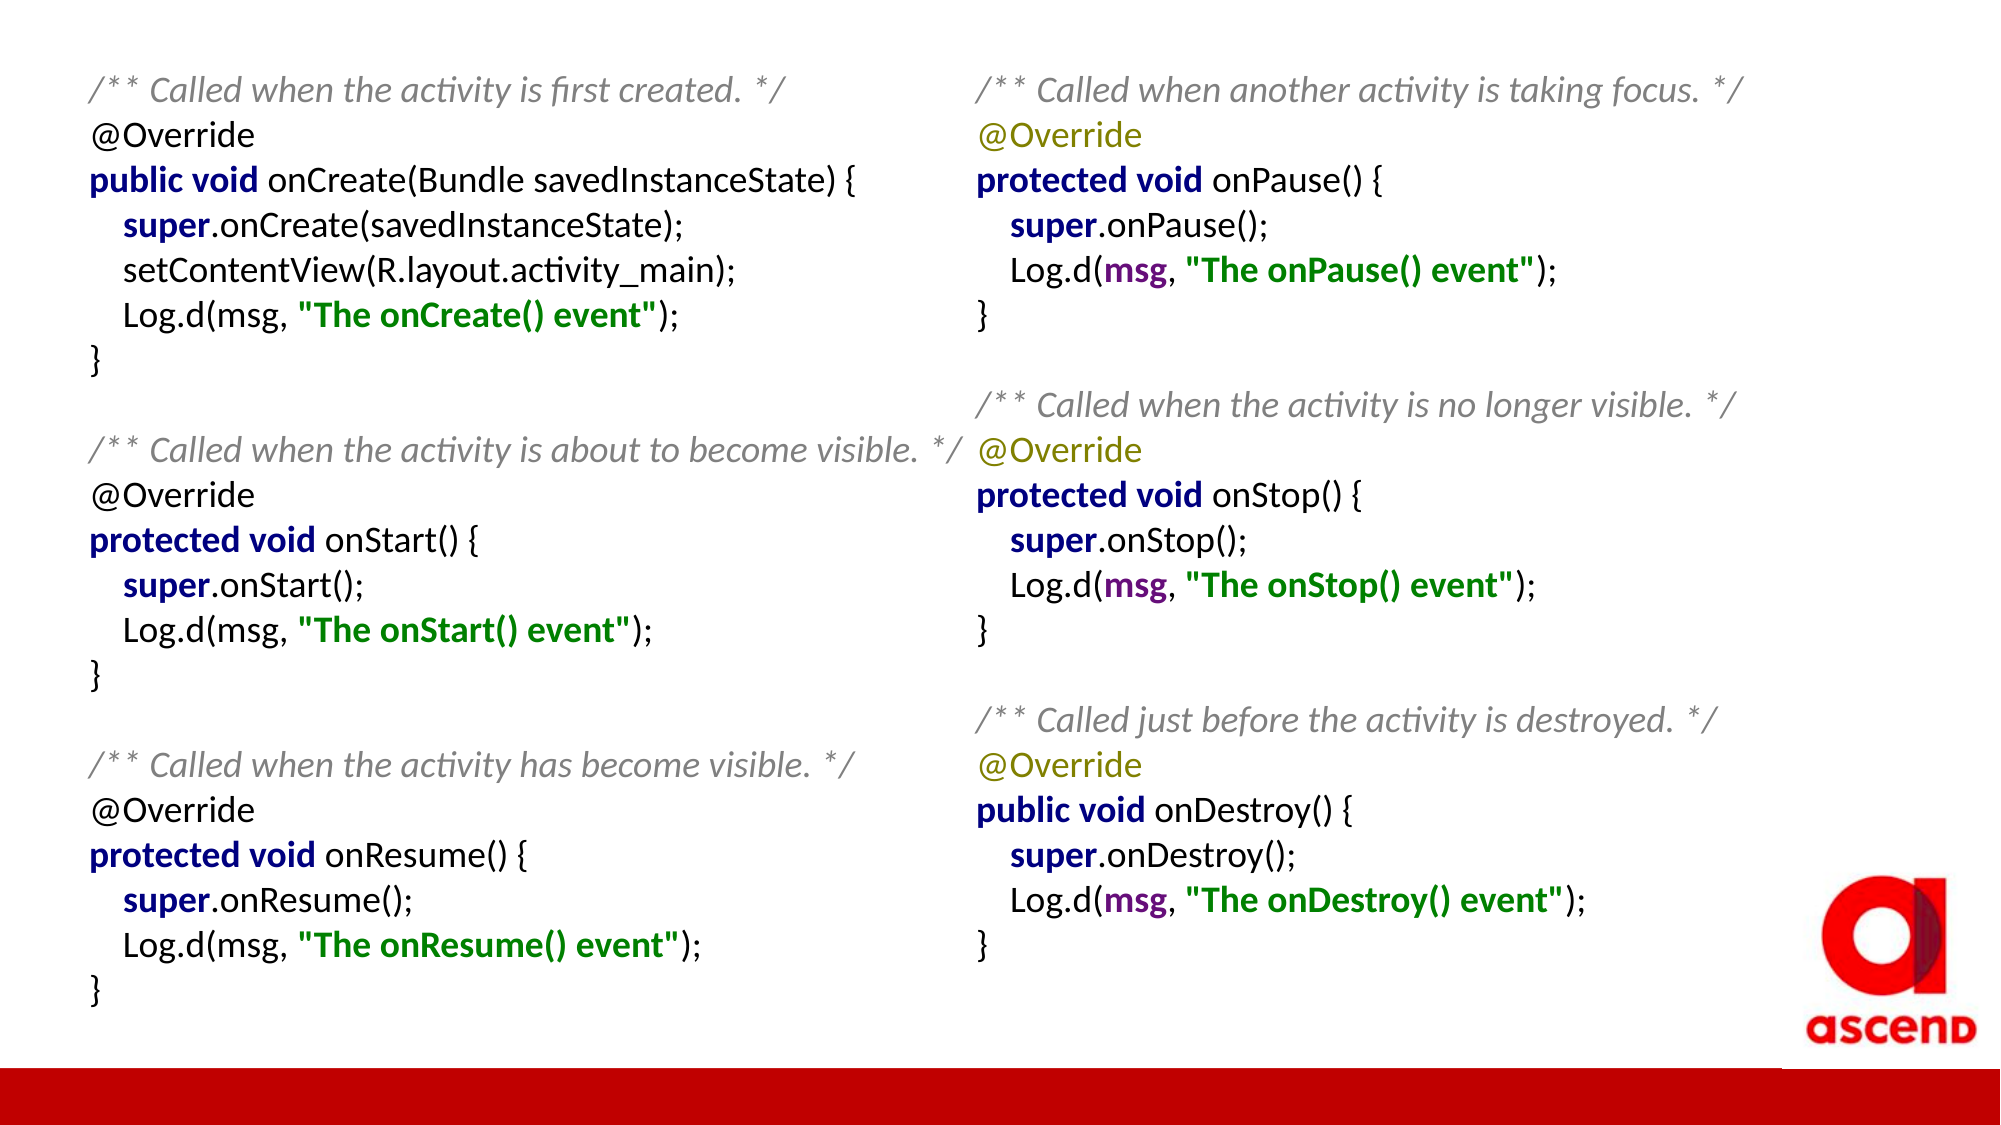

/** Called when the activity is first created. */
    @Override
    public void onCreate(Bundle savedInstanceState) {
        super.onCreate(savedInstanceState);
        setContentView(R.layout.activity_main);
        Log.d(msg, "The onCreate() event");
    }
    /** Called when the activity is about to become visible. */
    @Override
    protected void onStart() {
        super.onStart();
        Log.d(msg, "The onStart() event");
    }
    /** Called when the activity has become visible. */
    @Override
    protected void onResume() {
        super.onResume();
        Log.d(msg, "The onResume() event");
    }
/** Called when another activity is taking focus. */
@Override
protected void onPause() {
    super.onPause();
    Log.d(msg, "The onPause() event");
}
/** Called when the activity is no longer visible. */
@Override
protected void onStop() {
    super.onStop();
    Log.d(msg, "The onStop() event");
}
/** Called just before the activity is destroyed. */
@Override
public void onDestroy() {
    super.onDestroy();
    Log.d(msg, "The onDestroy() event");
}